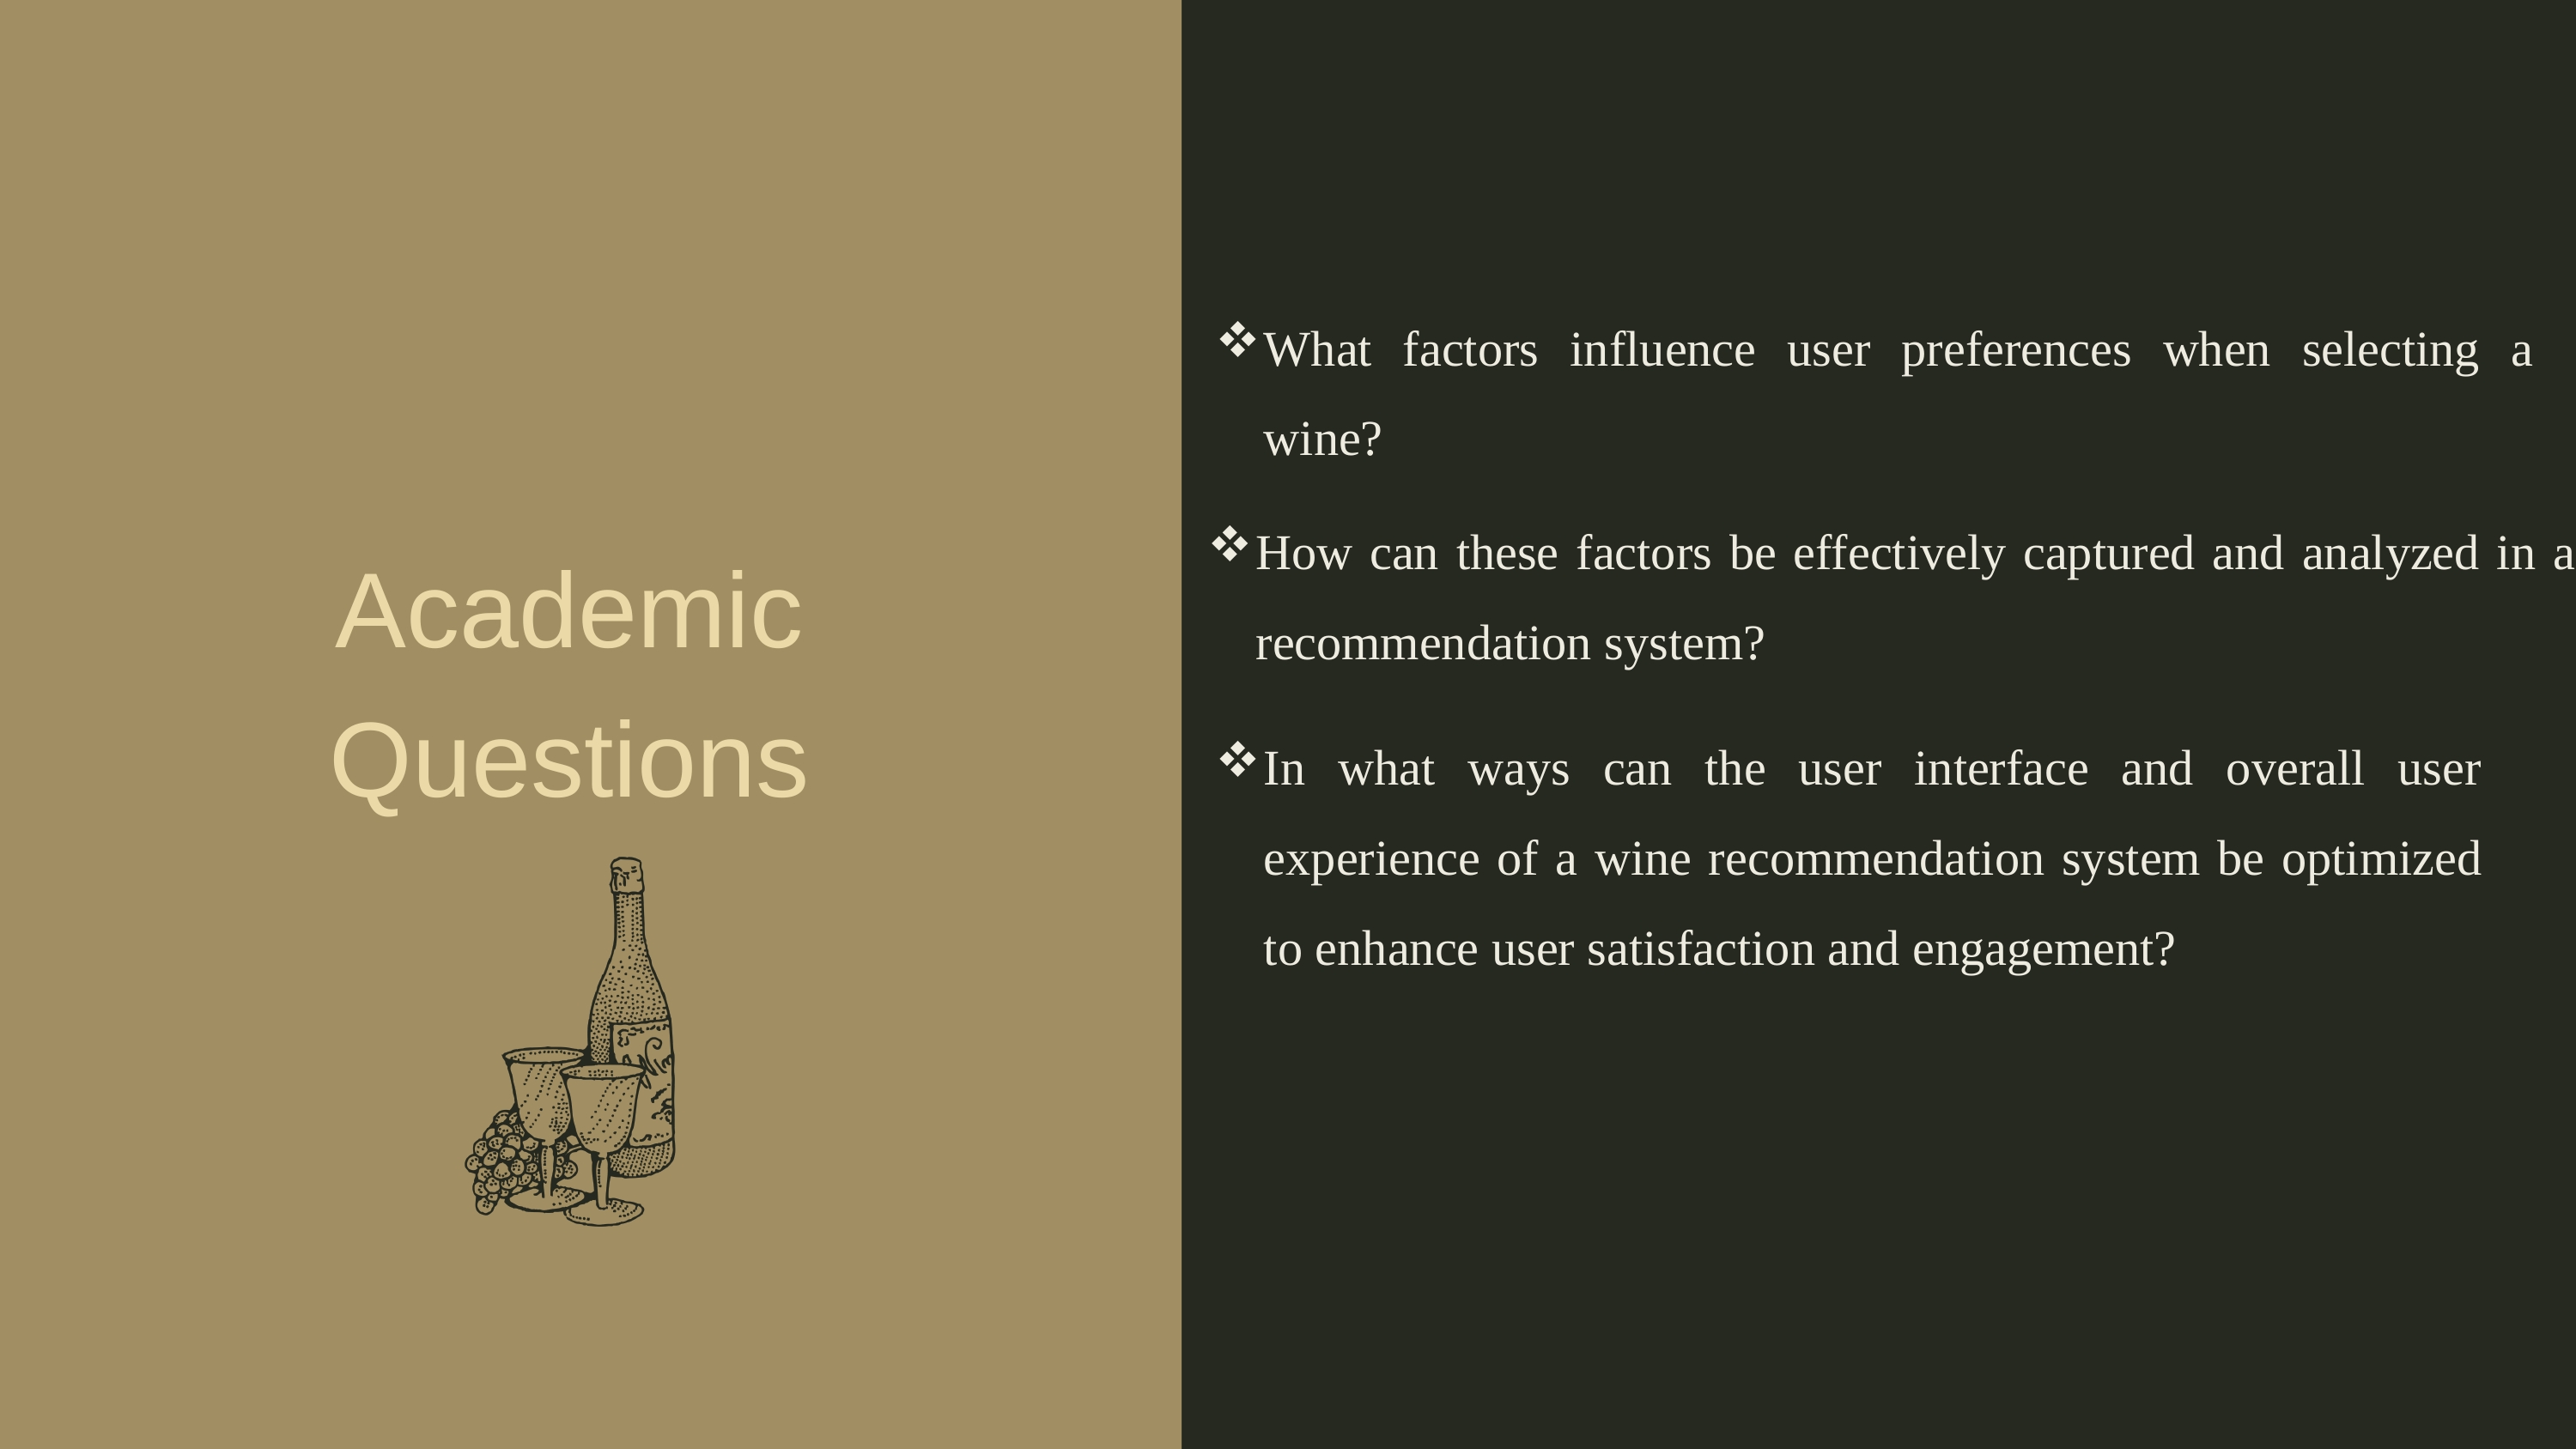

What factors influence user preferences when selecting a wine?
How can these factors be effectively captured and analyzed in a recommendation system?
Academic Questions
In what ways can the user interface and overall user experience of a wine recommendation system be optimized to enhance user satisfaction and engagement?